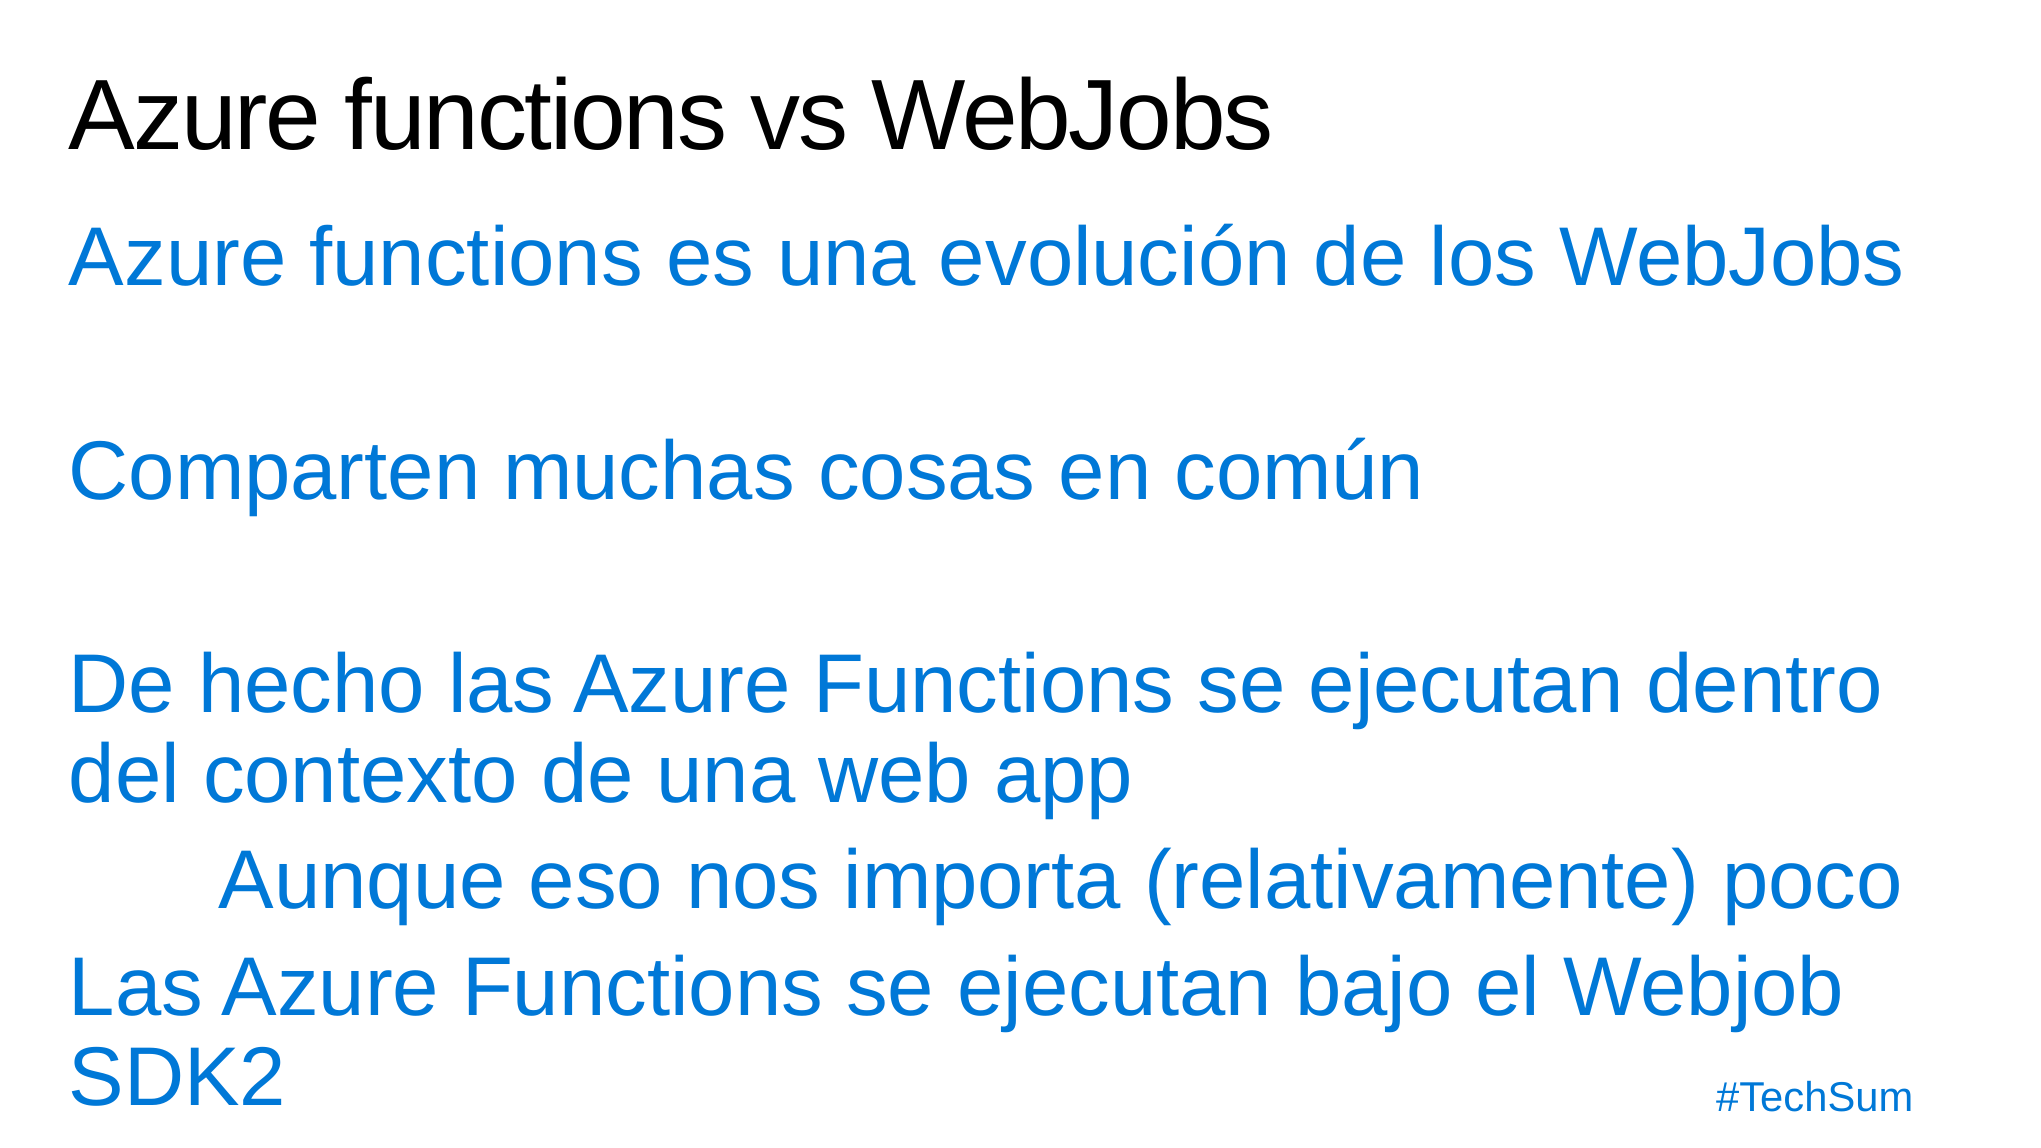

# Azure functions vs WebJobs
Azure functions es una evolución de los WebJobs

Comparten muchas cosas en común

De hecho las Azure Functions se ejecutan dentro del contexto de una web app
	Aunque eso nos importa (relativamente) poco
Las Azure Functions se ejecutan bajo el Webjob SDK2